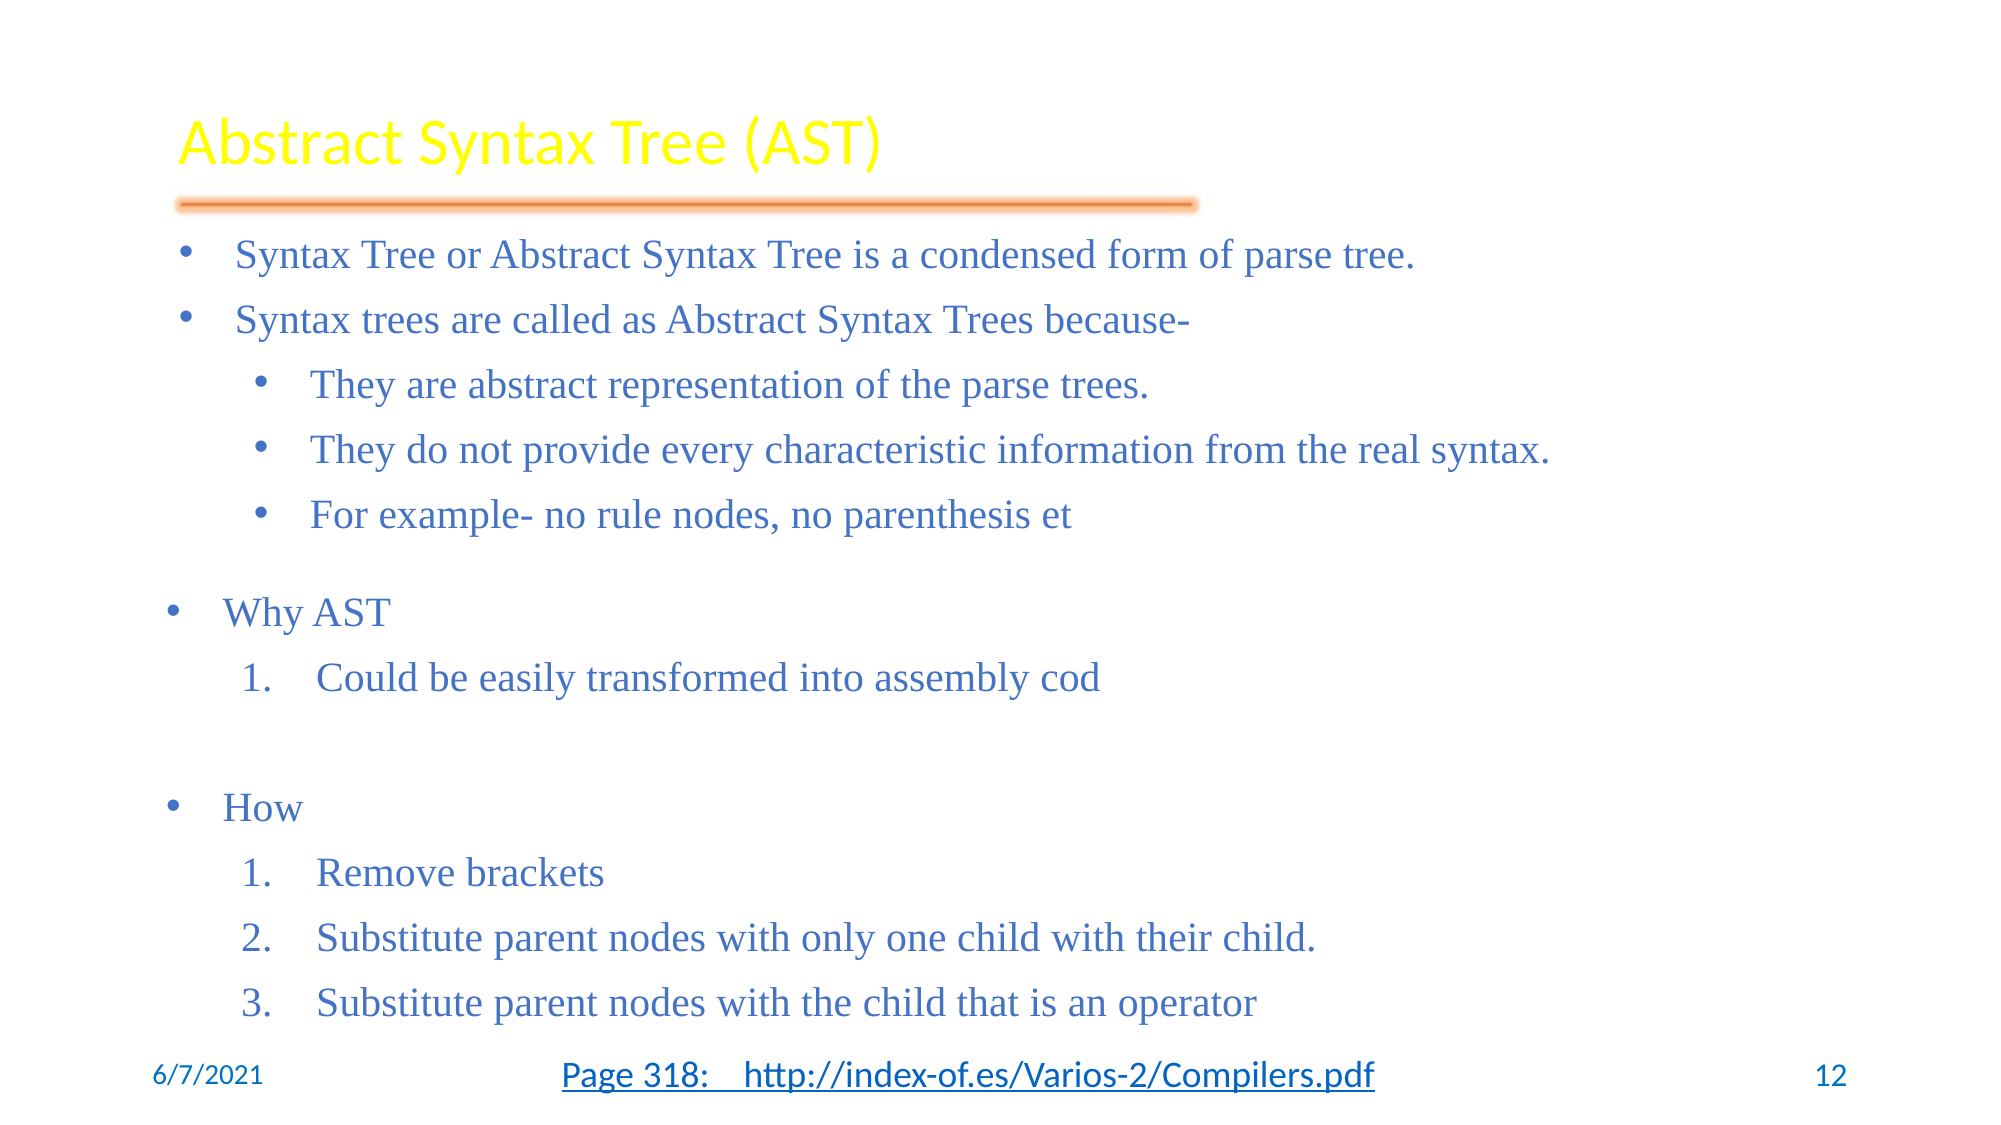

Abstract Syntax Tree (AST)
Syntax Tree or Abstract Syntax Tree is a condensed form of parse tree.
Syntax trees are called as Abstract Syntax Trees because-
They are abstract representation of the parse trees.
They do not provide every characteristic information from the real syntax.
For example- no rule nodes, no parenthesis et
Why AST
Could be easily transformed into assembly cod

How
Remove brackets
Substitute parent nodes with only one child with their child.
Substitute parent nodes with the child that is an operator
6/7/2021
Page 318:    http://index-of.es/Varios-2/Compilers.pdf
Saeed Parsa
12